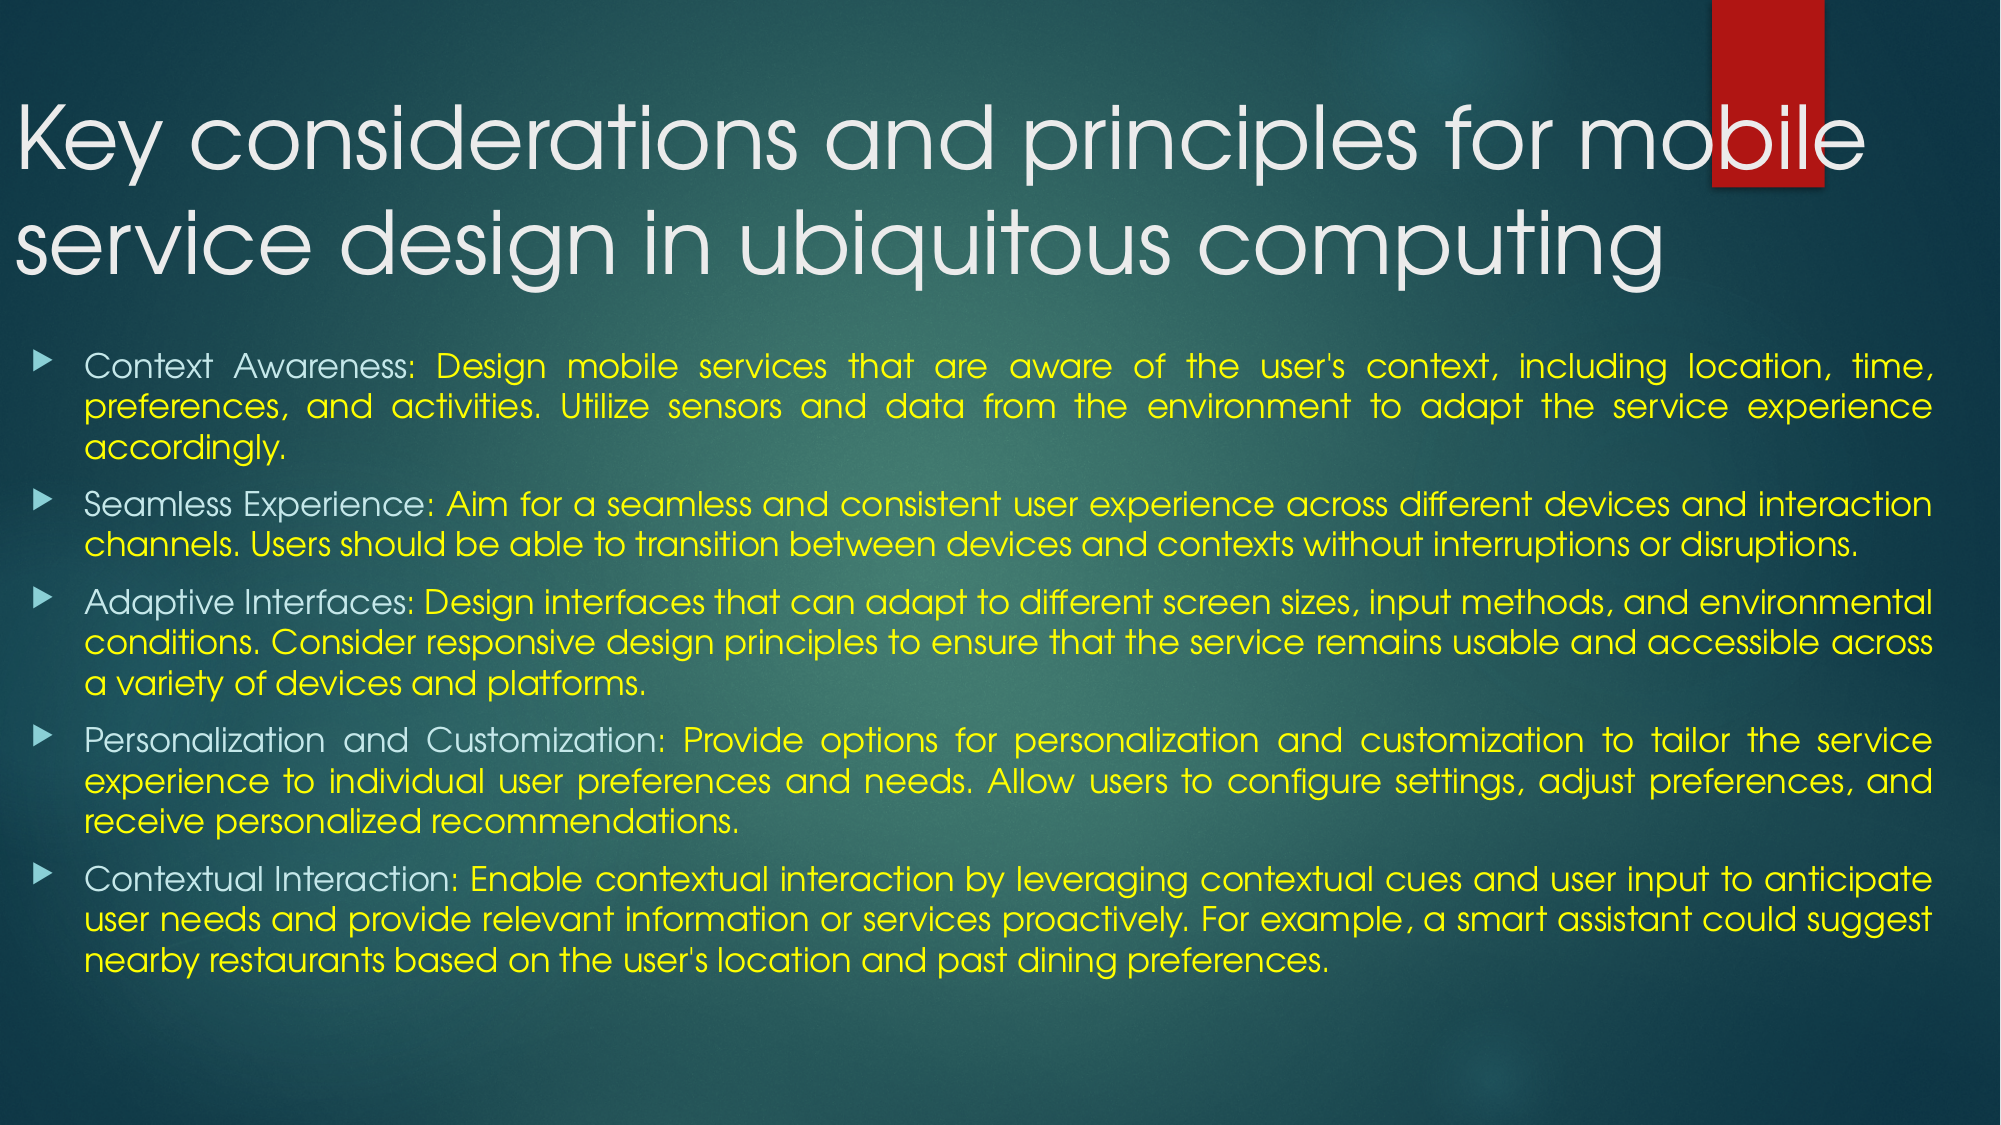

# Key considerations and principles for mobile service design in ubiquitous computing
Context Awareness: Design mobile services that are aware of the user's context, including location, time, preferences, and activities. Utilize sensors and data from the environment to adapt the service experience accordingly.
Seamless Experience: Aim for a seamless and consistent user experience across different devices and interaction channels. Users should be able to transition between devices and contexts without interruptions or disruptions.
Adaptive Interfaces: Design interfaces that can adapt to different screen sizes, input methods, and environmental conditions. Consider responsive design principles to ensure that the service remains usable and accessible across a variety of devices and platforms.
Personalization and Customization: Provide options for personalization and customization to tailor the service experience to individual user preferences and needs. Allow users to configure settings, adjust preferences, and receive personalized recommendations.
Contextual Interaction: Enable contextual interaction by leveraging contextual cues and user input to anticipate user needs and provide relevant information or services proactively. For example, a smart assistant could suggest nearby restaurants based on the user's location and past dining preferences.